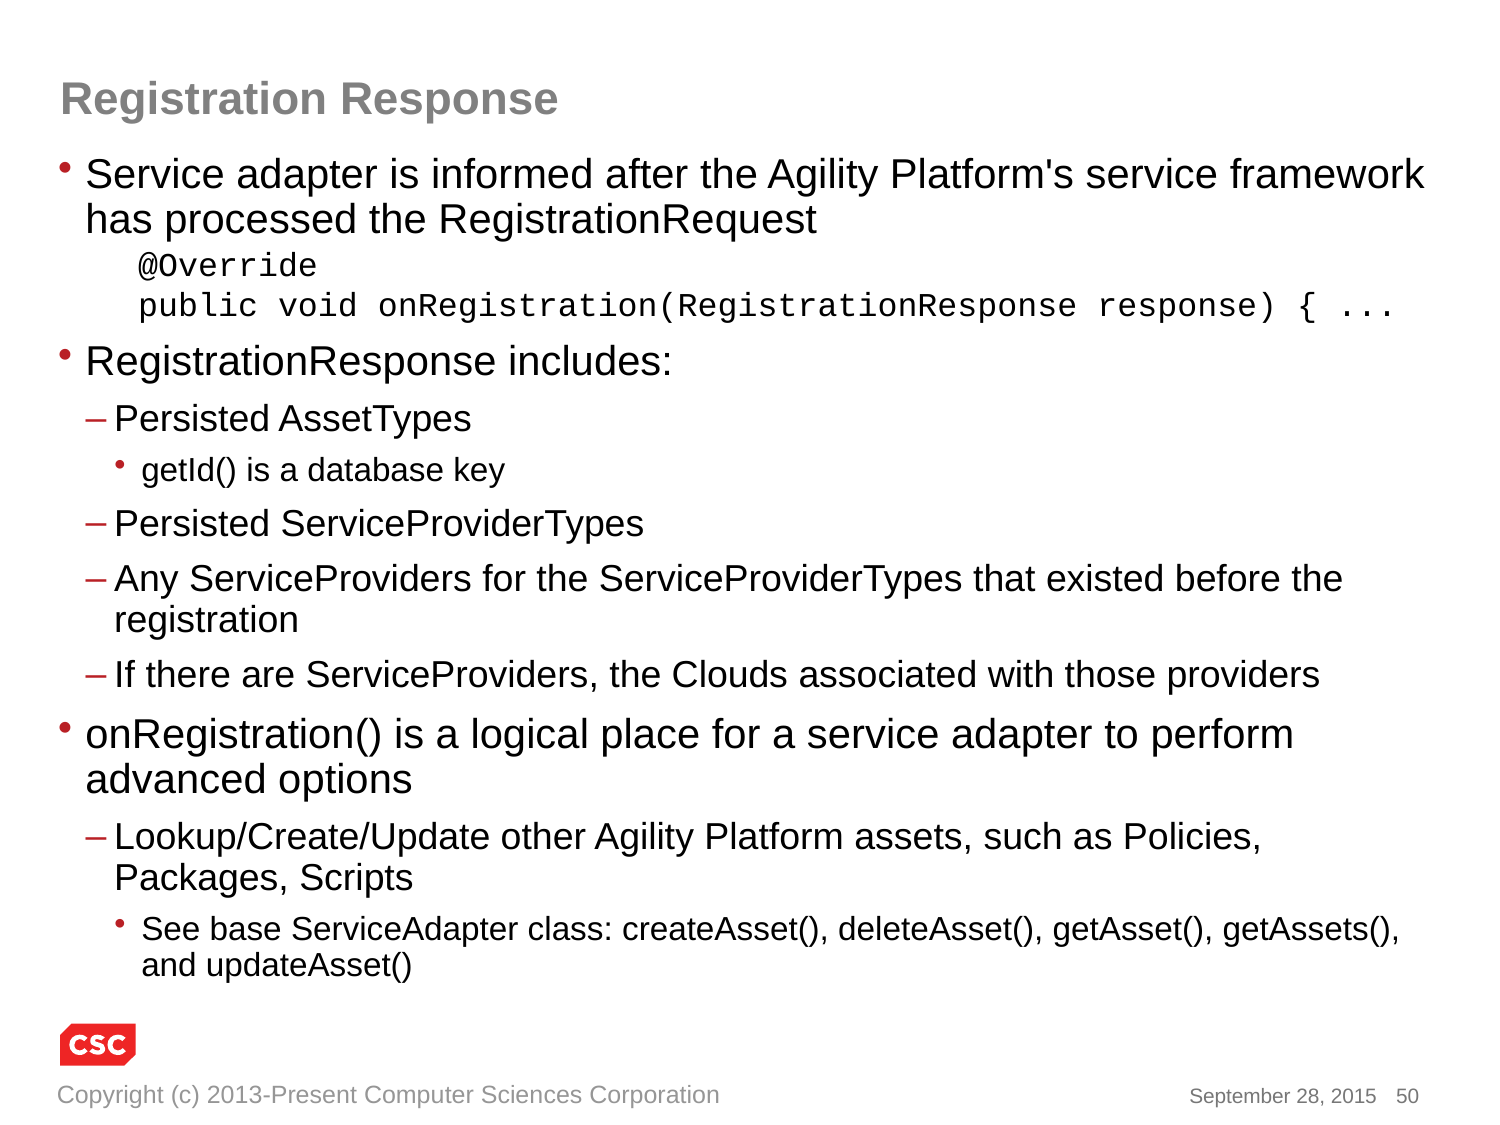

# Registration Response
Service adapter is informed after the Agility Platform's service framework has processed the RegistrationRequest
    @Override
    public void onRegistration(RegistrationResponse response) { ...
RegistrationResponse includes:
Persisted AssetTypes
getId() is a database key
Persisted ServiceProviderTypes
Any ServiceProviders for the ServiceProviderTypes that existed before the registration
If there are ServiceProviders, the Clouds associated with those providers
onRegistration() is a logical place for a service adapter to perform advanced options
Lookup/Create/Update other Agility Platform assets, such as Policies, Packages, Scripts
See base ServiceAdapter class: createAsset(), deleteAsset(), getAsset(), getAssets(), and updateAsset()